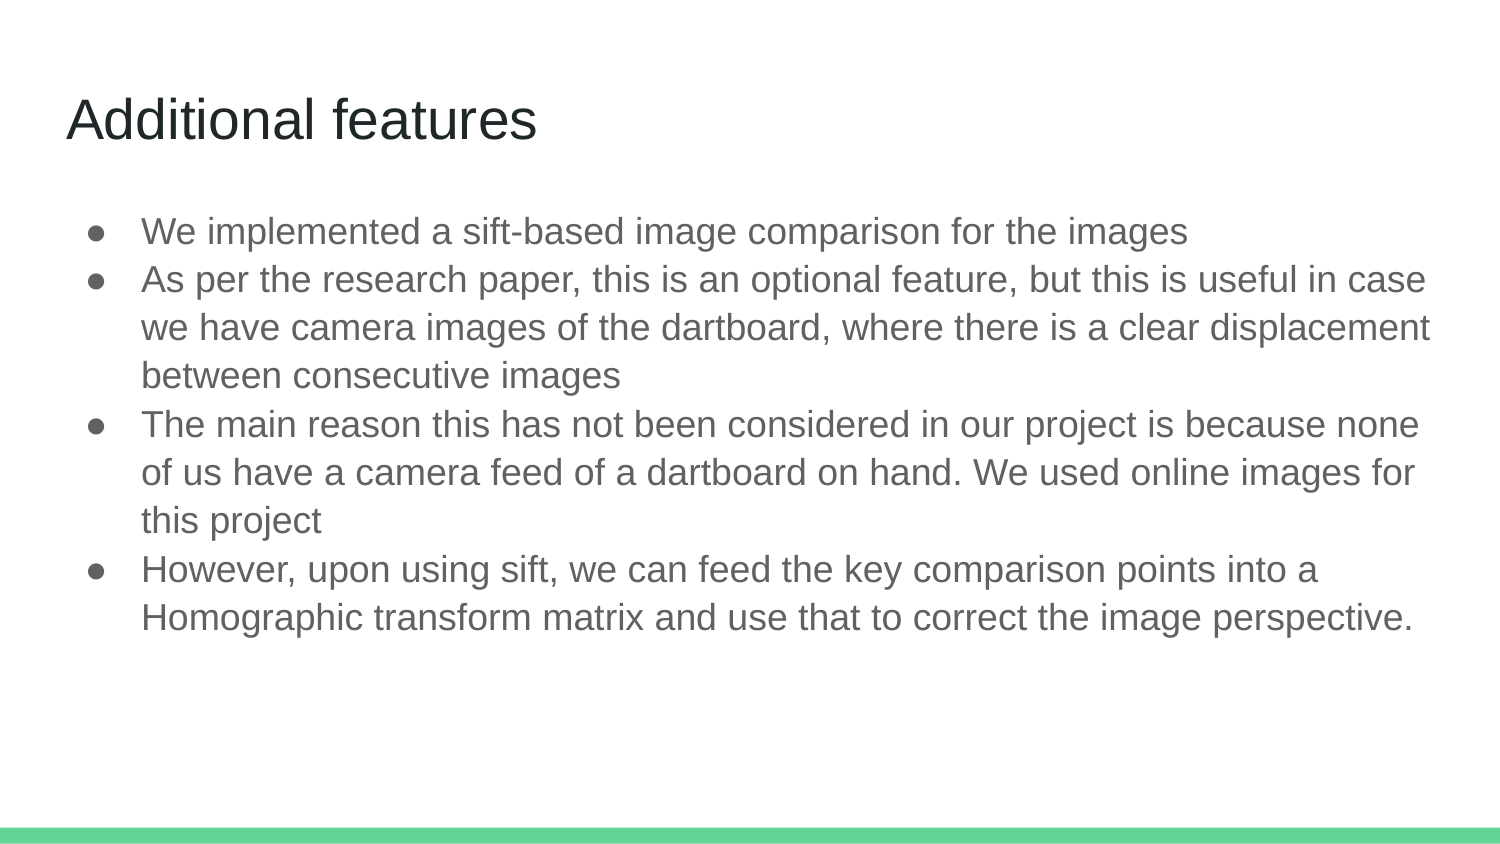

# Additional features
We implemented a sift-based image comparison for the images
As per the research paper, this is an optional feature, but this is useful in case we have camera images of the dartboard, where there is a clear displacement between consecutive images
The main reason this has not been considered in our project is because none of us have a camera feed of a dartboard on hand. We used online images for this project
However, upon using sift, we can feed the key comparison points into a Homographic transform matrix and use that to correct the image perspective.